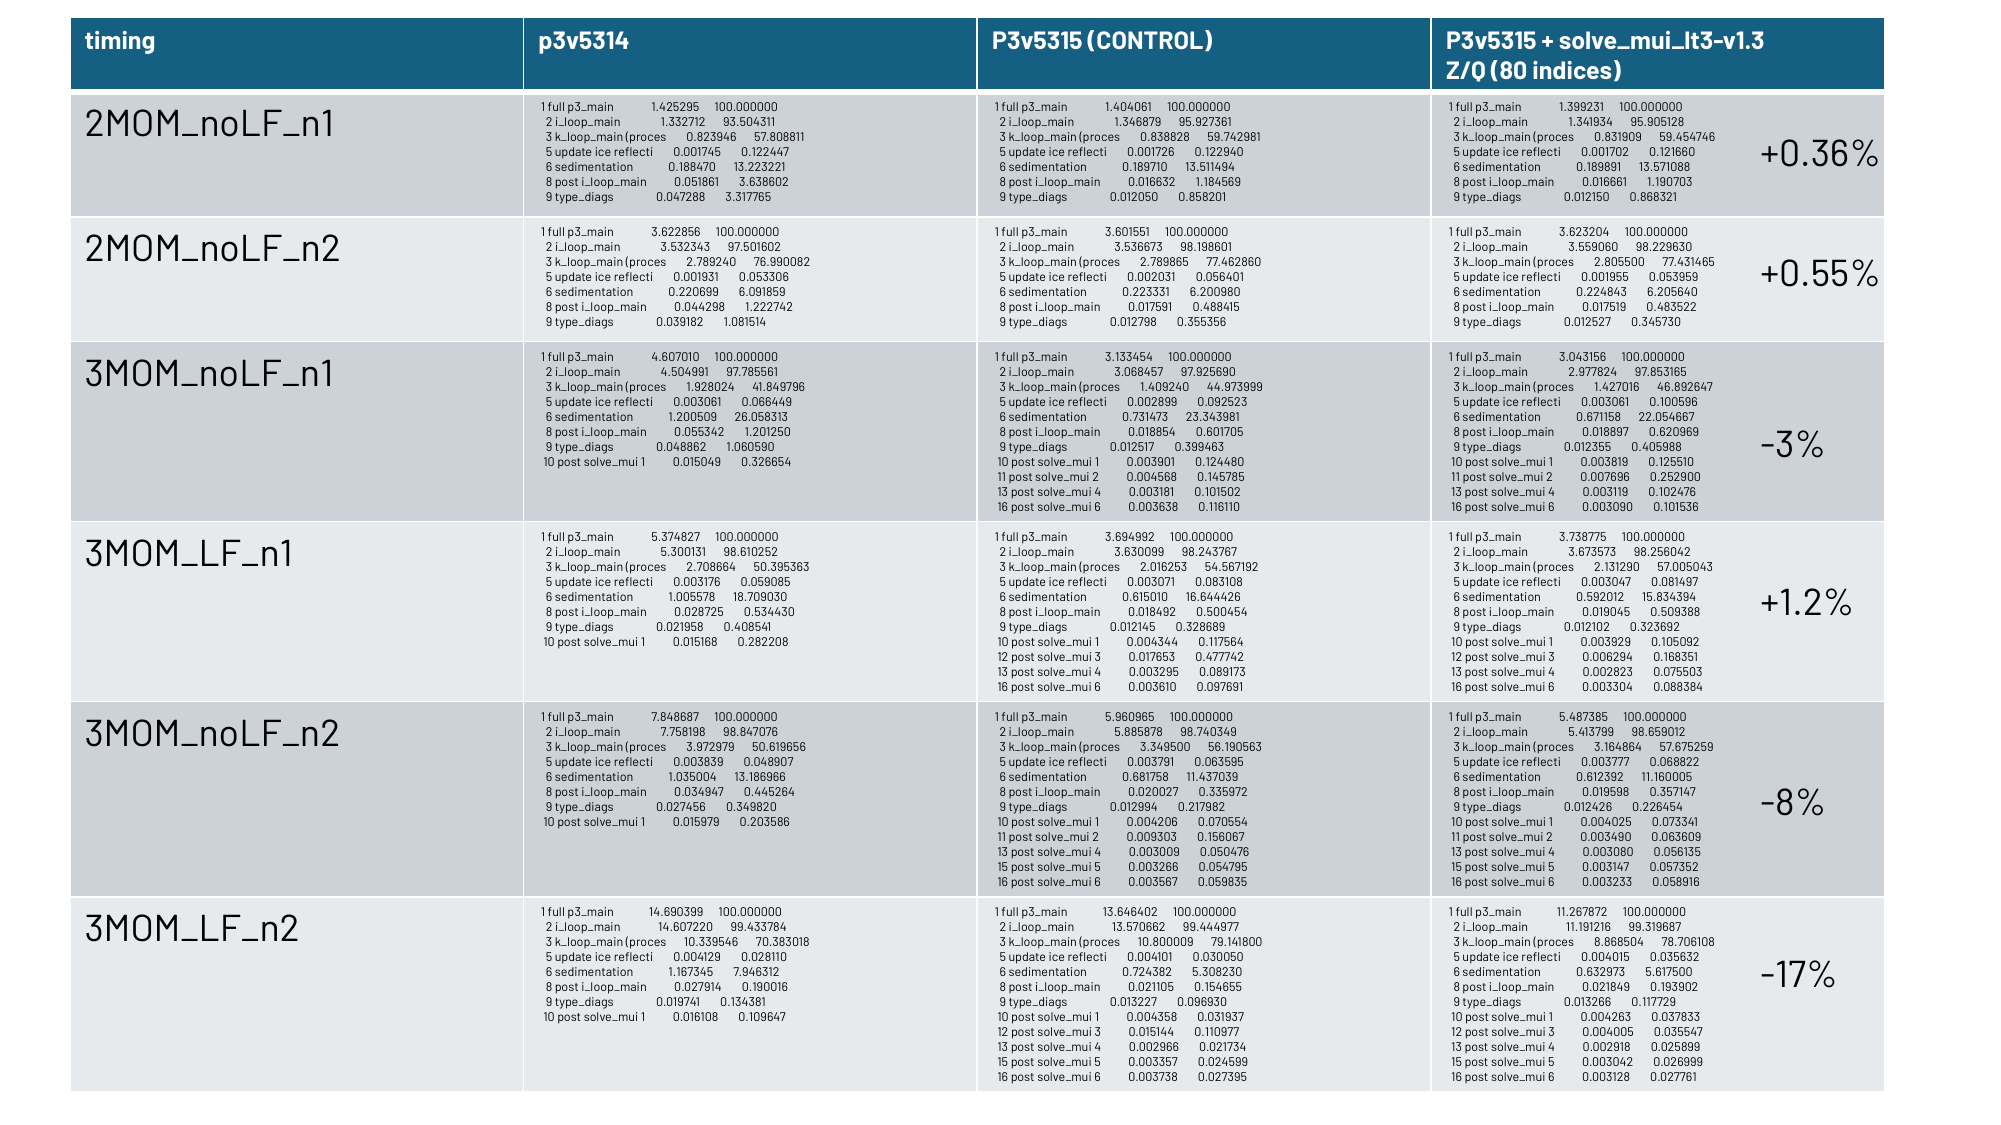

| timing | p3v5314 | P3v5315 (CONTROL) | P3v5315 + solve\_mui\_lt3-v1.3 Z/Q (80 indices) |
| --- | --- | --- | --- |
| 2MOM\_noLF\_n1 | 1 full p3\_main 1.425295 100.000000 2 i\_loop\_main 1.332712 93.504311 3 k\_loop\_main (proces 0.823946 57.808811 5 update ice reflecti 0.001745 0.122447 6 sedimentation 0.188470 13.223221 8 post i\_loop\_main 0.051861 3.638602 9 type\_diags 0.047288 3.317765 | 1 full p3\_main 1.404061 100.000000 2 i\_loop\_main 1.346879 95.927361 3 k\_loop\_main (proces 0.838828 59.742981 5 update ice reflecti 0.001726 0.122940 6 sedimentation 0.189710 13.511494 8 post i\_loop\_main 0.016632 1.184569 9 type\_diags 0.012050 0.858201 | 1 full p3\_main 1.399231 100.000000 2 i\_loop\_main 1.341934 95.905128 3 k\_loop\_main (proces 0.831909 59.454746 5 update ice reflecti 0.001702 0.121660 6 sedimentation 0.189891 13.571088 8 post i\_loop\_main 0.016661 1.190703 9 type\_diags 0.012150 0.868321 |
| 2MOM\_noLF\_n2 | 1 full p3\_main 3.622856 100.000000 2 i\_loop\_main 3.532343 97.501602 3 k\_loop\_main (proces 2.789240 76.990082 5 update ice reflecti 0.001931 0.053306 6 sedimentation 0.220699 6.091859 8 post i\_loop\_main 0.044298 1.222742 9 type\_diags 0.039182 1.081514 | 1 full p3\_main 3.601551 100.000000 2 i\_loop\_main 3.536673 98.198601 3 k\_loop\_main (proces 2.789865 77.462860 5 update ice reflecti 0.002031 0.056401 6 sedimentation 0.223331 6.200980 8 post i\_loop\_main 0.017591 0.488415 9 type\_diags 0.012798 0.355356 | 1 full p3\_main 3.623204 100.000000 2 i\_loop\_main 3.559060 98.229630 3 k\_loop\_main (proces 2.805500 77.431465 5 update ice reflecti 0.001955 0.053959 6 sedimentation 0.224843 6.205640 8 post i\_loop\_main 0.017519 0.483522 9 type\_diags 0.012527 0.345730 |
| 3MOM\_noLF\_n1 | 1 full p3\_main 4.607010 100.000000 2 i\_loop\_main 4.504991 97.785561 3 k\_loop\_main (proces 1.928024 41.849796 5 update ice reflecti 0.003061 0.066449 6 sedimentation 1.200509 26.058313 8 post i\_loop\_main 0.055342 1.201250 9 type\_diags 0.048862 1.060590 10 post solve\_mui 1 0.015049 0.326654 | 1 full p3\_main 3.133454 100.000000 2 i\_loop\_main 3.068457 97.925690 3 k\_loop\_main (proces 1.409240 44.973999 5 update ice reflecti 0.002899 0.092523 6 sedimentation 0.731473 23.343981 8 post i\_loop\_main 0.018854 0.601705 9 type\_diags 0.012517 0.399463 10 post solve\_mui 1 0.003901 0.124480 11 post solve\_mui 2 0.004568 0.145785 13 post solve\_mui 4 0.003181 0.101502 16 post solve\_mui 6 0.003638 0.116110 | 1 full p3\_main 3.043156 100.000000 2 i\_loop\_main 2.977824 97.853165 3 k\_loop\_main (proces 1.427016 46.892647 5 update ice reflecti 0.003061 0.100596 6 sedimentation 0.671158 22.054667 8 post i\_loop\_main 0.018897 0.620969 9 type\_diags 0.012355 0.405988 10 post solve\_mui 1 0.003819 0.125510 11 post solve\_mui 2 0.007696 0.252900 13 post solve\_mui 4 0.003119 0.102476 16 post solve\_mui 6 0.003090 0.101536 |
| 3MOM\_LF\_n1 | 1 full p3\_main 5.374827 100.000000 2 i\_loop\_main 5.300131 98.610252 3 k\_loop\_main (proces 2.708664 50.395363 5 update ice reflecti 0.003176 0.059085 6 sedimentation 1.005578 18.709030 8 post i\_loop\_main 0.028725 0.534430 9 type\_diags 0.021958 0.408541 10 post solve\_mui 1 0.015168 0.282208 | 1 full p3\_main 3.694992 100.000000 2 i\_loop\_main 3.630099 98.243767 3 k\_loop\_main (proces 2.016253 54.567192 5 update ice reflecti 0.003071 0.083108 6 sedimentation 0.615010 16.644426 8 post i\_loop\_main 0.018492 0.500454 9 type\_diags 0.012145 0.328689 10 post solve\_mui 1 0.004344 0.117564 12 post solve\_mui 3 0.017653 0.477742 13 post solve\_mui 4 0.003295 0.089173 16 post solve\_mui 6 0.003610 0.097691 | 1 full p3\_main 3.738775 100.000000 2 i\_loop\_main 3.673573 98.256042 3 k\_loop\_main (proces 2.131290 57.005043 5 update ice reflecti 0.003047 0.081497 6 sedimentation 0.592012 15.834394 8 post i\_loop\_main 0.019045 0.509388 9 type\_diags 0.012102 0.323692 10 post solve\_mui 1 0.003929 0.105092 12 post solve\_mui 3 0.006294 0.168351 13 post solve\_mui 4 0.002823 0.075503 16 post solve\_mui 6 0.003304 0.088384 |
| 3MOM\_noLF\_n2 | 1 full p3\_main 7.848687 100.000000 2 i\_loop\_main 7.758198 98.847076 3 k\_loop\_main (proces 3.972979 50.619656 5 update ice reflecti 0.003839 0.048907 6 sedimentation 1.035004 13.186966 8 post i\_loop\_main 0.034947 0.445264 9 type\_diags 0.027456 0.349820 10 post solve\_mui 1 0.015979 0.203586 | 1 full p3\_main 5.960965 100.000000 2 i\_loop\_main 5.885878 98.740349 3 k\_loop\_main (proces 3.349500 56.190563 5 update ice reflecti 0.003791 0.063595 6 sedimentation 0.681758 11.437039 8 post i\_loop\_main 0.020027 0.335972 9 type\_diags 0.012994 0.217982 10 post solve\_mui 1 0.004206 0.070554 11 post solve\_mui 2 0.009303 0.156067 13 post solve\_mui 4 0.003009 0.050476 15 post solve\_mui 5 0.003266 0.054795 16 post solve\_mui 6 0.003567 0.059835 | 1 full p3\_main 5.487385 100.000000 2 i\_loop\_main 5.413799 98.659012 3 k\_loop\_main (proces 3.164864 57.675259 5 update ice reflecti 0.003777 0.068822 6 sedimentation 0.612392 11.160005 8 post i\_loop\_main 0.019598 0.357147 9 type\_diags 0.012426 0.226454 10 post solve\_mui 1 0.004025 0.073341 11 post solve\_mui 2 0.003490 0.063609 13 post solve\_mui 4 0.003080 0.056135 15 post solve\_mui 5 0.003147 0.057352 16 post solve\_mui 6 0.003233 0.058916 |
| 3MOM\_LF\_n2 | 1 full p3\_main 14.690399 100.000000 2 i\_loop\_main 14.607220 99.433784 3 k\_loop\_main (proces 10.339546 70.383018 5 update ice reflecti 0.004129 0.028110 6 sedimentation 1.167345 7.946312 8 post i\_loop\_main 0.027914 0.190016 9 type\_diags 0.019741 0.134381 10 post solve\_mui 1 0.016108 0.109647 | 1 full p3\_main 13.646402 100.000000 2 i\_loop\_main 13.570662 99.444977 3 k\_loop\_main (proces 10.800009 79.141800 5 update ice reflecti 0.004101 0.030050 6 sedimentation 0.724382 5.308230 8 post i\_loop\_main 0.021105 0.154655 9 type\_diags 0.013227 0.096930 10 post solve\_mui 1 0.004358 0.031937 12 post solve\_mui 3 0.015144 0.110977 13 post solve\_mui 4 0.002966 0.021734 15 post solve\_mui 5 0.003357 0.024599 16 post solve\_mui 6 0.003738 0.027395 | 1 full p3\_main 11.267872 100.000000 2 i\_loop\_main 11.191216 99.319687 3 k\_loop\_main (proces 8.868504 78.706108 5 update ice reflecti 0.004015 0.035632 6 sedimentation 0.632973 5.617500 8 post i\_loop\_main 0.021849 0.193902 9 type\_diags 0.013266 0.117729 10 post solve\_mui 1 0.004263 0.037833 12 post solve\_mui 3 0.004005 0.035547 13 post solve\_mui 4 0.002918 0.025899 15 post solve\_mui 5 0.003042 0.026999 16 post solve\_mui 6 0.003128 0.027761 |
+0.36%
+0.55%
-3%
+1.2%
-8%
-17%